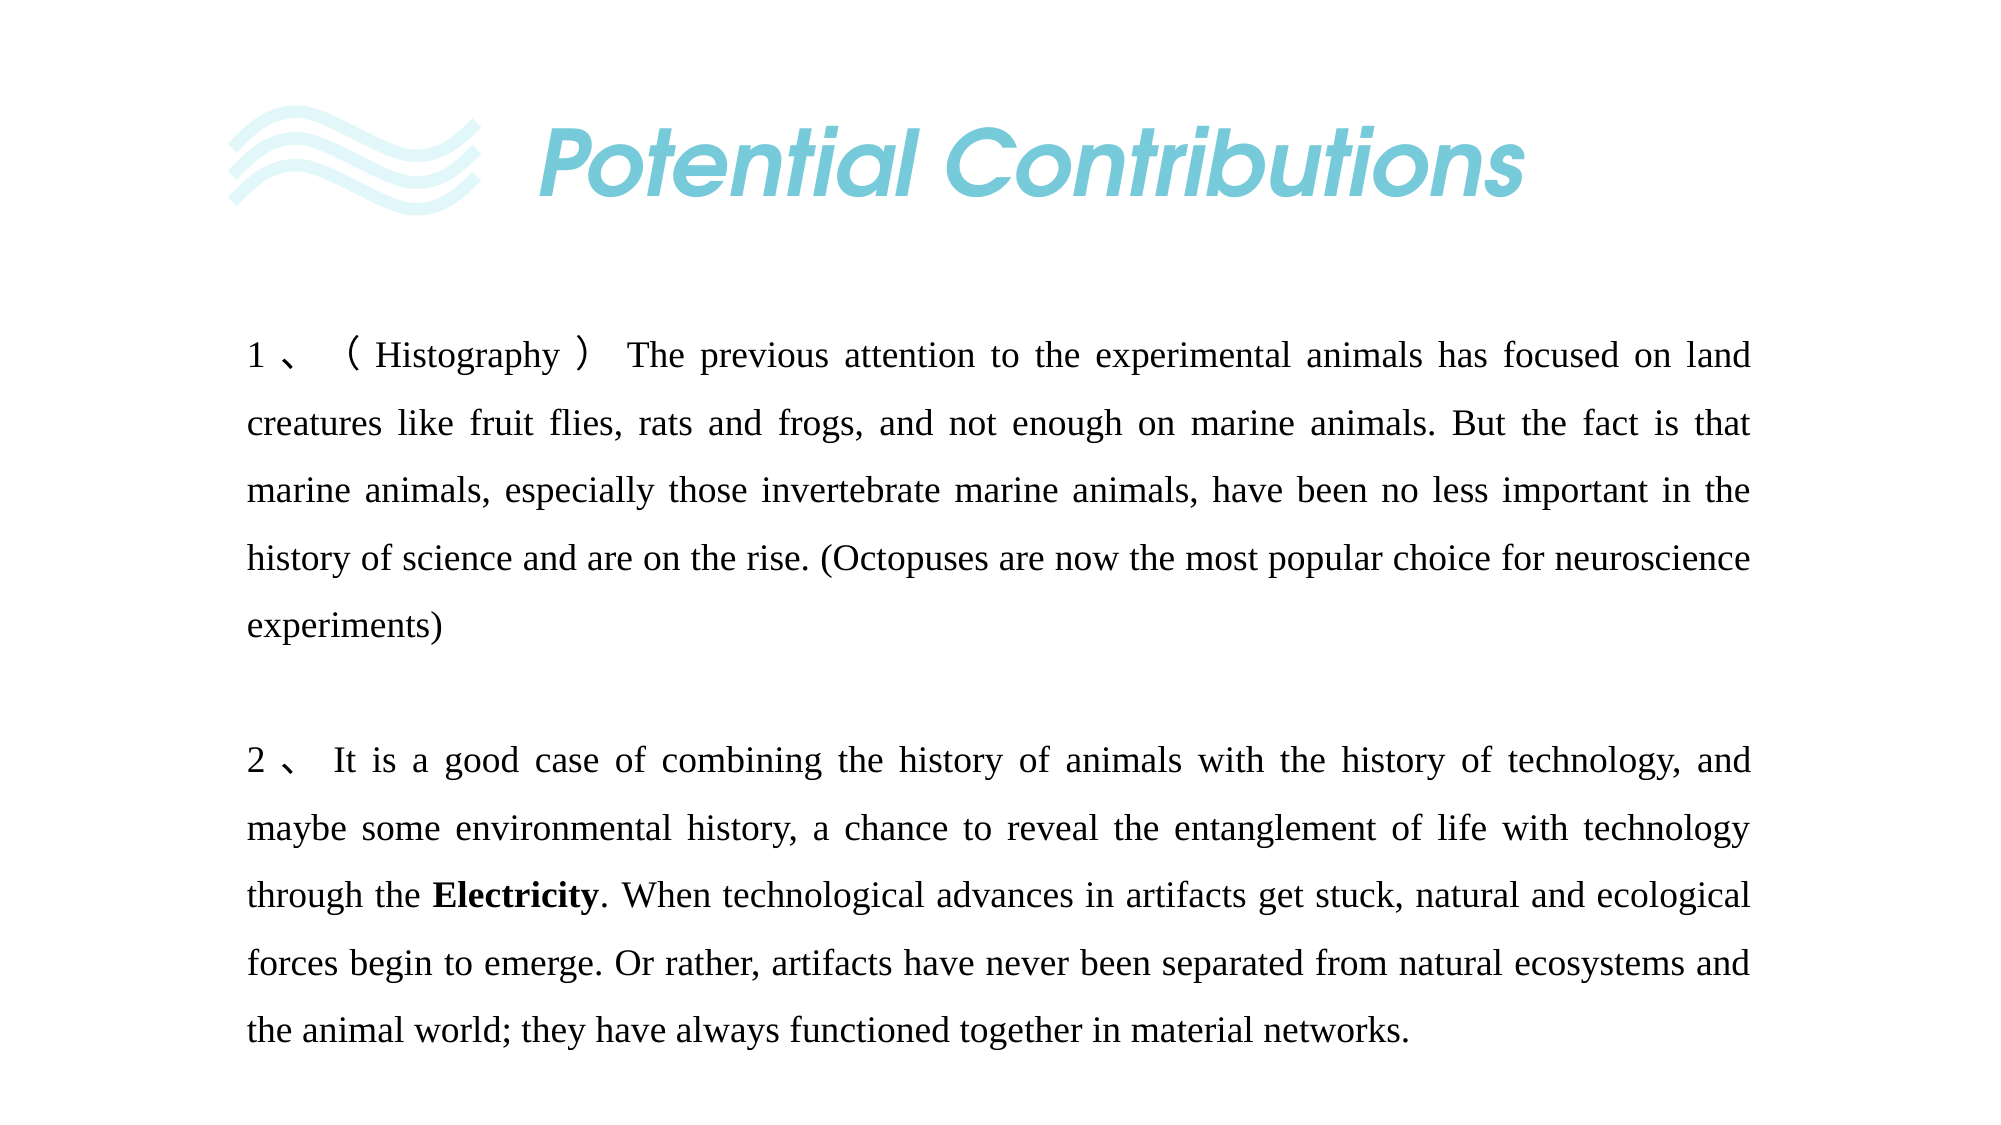

Potential Contributions

e7d195523061f1c0b65a9bcbe934f9ba69426162ef0f46b39511C77C9BC5EC39C7C53367A7126860396C603A52DDA1C5EEFC9A70B4B2684C300698968292EB782C096363637BB3C57EACA2CDFE0272C234DDFE55294B5F42ED3C07008E98EB37843483F6733044BCC436D371DBC2397542F92B2F2DC0D05C86754F1659B950D3B71B48E157F34B7C
1、（Histography）The previous attention to the experimental animals has focused on land creatures like fruit flies, rats and frogs, and not enough on marine animals. But the fact is that marine animals, especially those invertebrate marine animals, have been no less important in the history of science and are on the rise. (Octopuses are now the most popular choice for neuroscience experiments)

2、It is a good case of combining the history of animals with the history of technology, and maybe some environmental history, a chance to reveal the entanglement of life with technology through the Electricity. When technological advances in artifacts get stuck, natural and ecological forces begin to emerge. Or rather, artifacts have never been separated from natural ecosystems and the animal world; they have always functioned together in material networks.